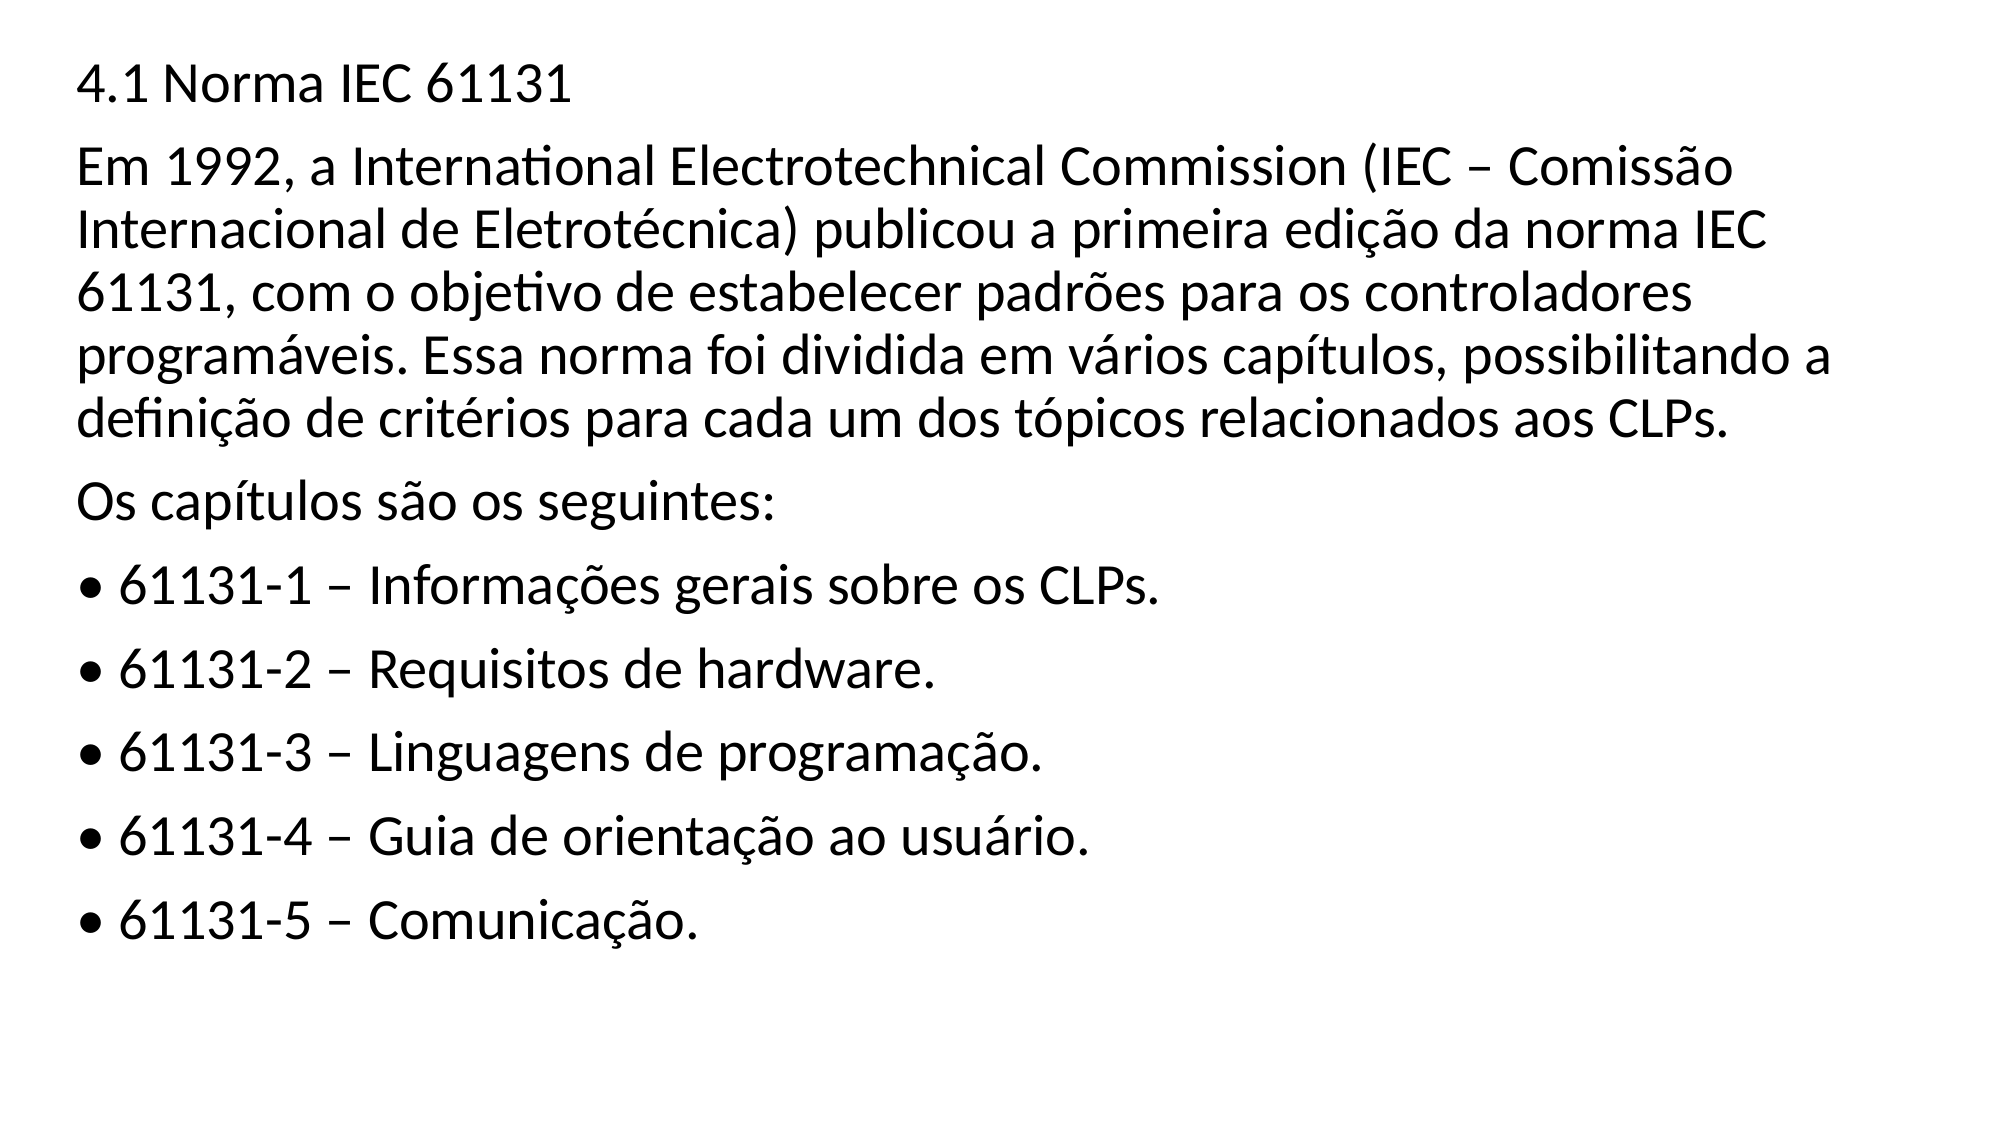

4.1 Norma IEC 61131
Em 1992, a International Electrotechnical Commission (IEC – Comissão Internacional de Eletrotécnica) publicou a primeira edição da norma IEC 61131, com o objetivo de estabelecer padrões para os controladores programáveis. Essa norma foi dividida em vários capítulos, possibilitando a definição de critérios para cada um dos tópicos relacionados aos CLPs.
Os capítulos são os seguintes:
• 61131-1 – Informações gerais sobre os CLPs.
• 61131-2 – Requisitos de hardware.
• 61131-3 – Linguagens de programação.
• 61131-4 – Guia de orientação ao usuário.
• 61131-5 – Comunicação.